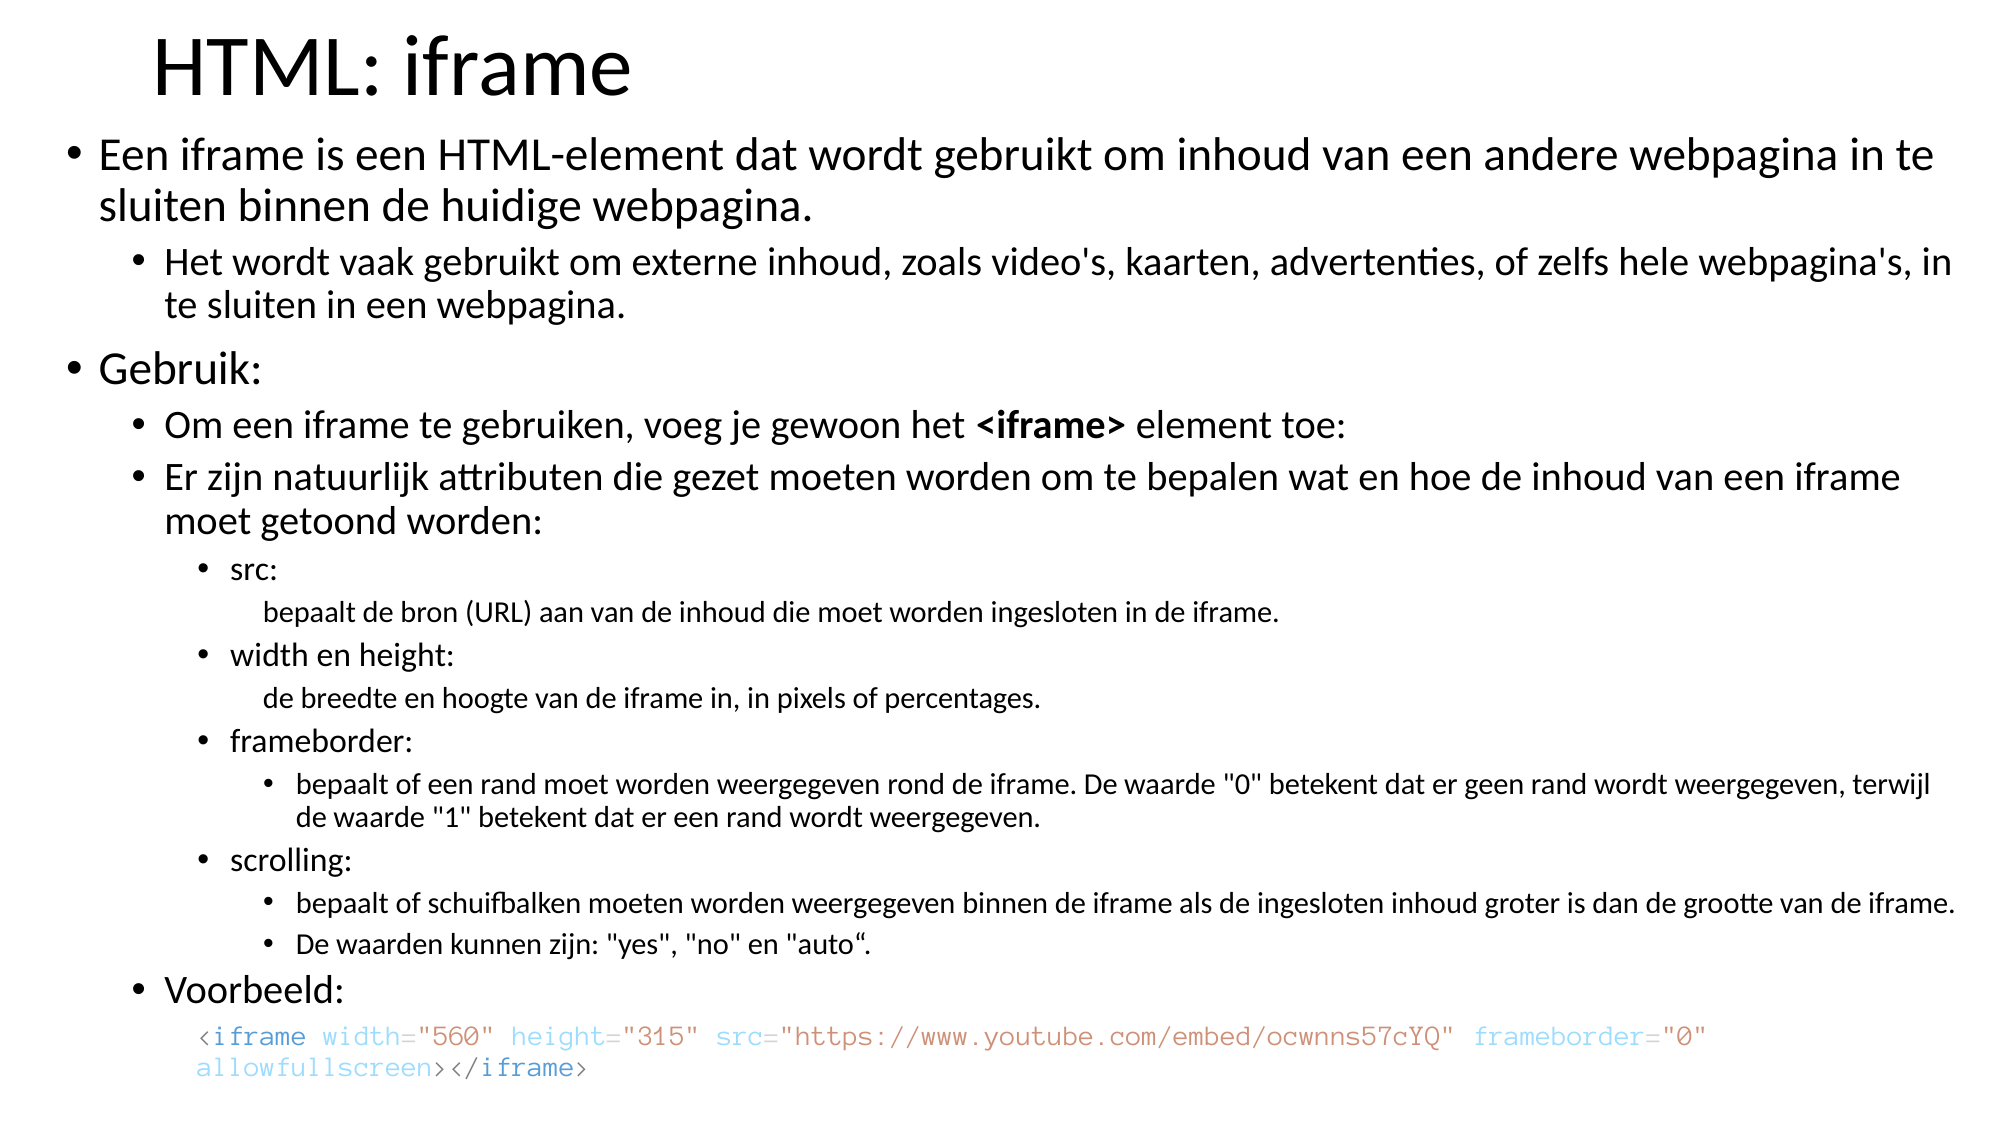

# HTML: iframe
Een iframe is een HTML-element dat wordt gebruikt om inhoud van een andere webpagina in te sluiten binnen de huidige webpagina.
Het wordt vaak gebruikt om externe inhoud, zoals video's, kaarten, advertenties, of zelfs hele webpagina's, in te sluiten in een webpagina.
Gebruik:
Om een iframe te gebruiken, voeg je gewoon het <iframe> element toe:
Er zijn natuurlijk attributen die gezet moeten worden om te bepalen wat en hoe de inhoud van een iframe moet getoond worden:
src:
bepaalt de bron (URL) aan van de inhoud die moet worden ingesloten in de iframe.
width en height:
de breedte en hoogte van de iframe in, in pixels of percentages.
frameborder:
bepaalt of een rand moet worden weergegeven rond de iframe. De waarde "0" betekent dat er geen rand wordt weergegeven, terwijl de waarde "1" betekent dat er een rand wordt weergegeven.
scrolling:
bepaalt of schuifbalken moeten worden weergegeven binnen de iframe als de ingesloten inhoud groter is dan de grootte van de iframe.
De waarden kunnen zijn: "yes", "no" en "auto“.
Voorbeeld:
<iframe width="560" height="315" src="https://www.youtube.com/embed/ocwnns57cYQ" frameborder="0" allowfullscreen></iframe>